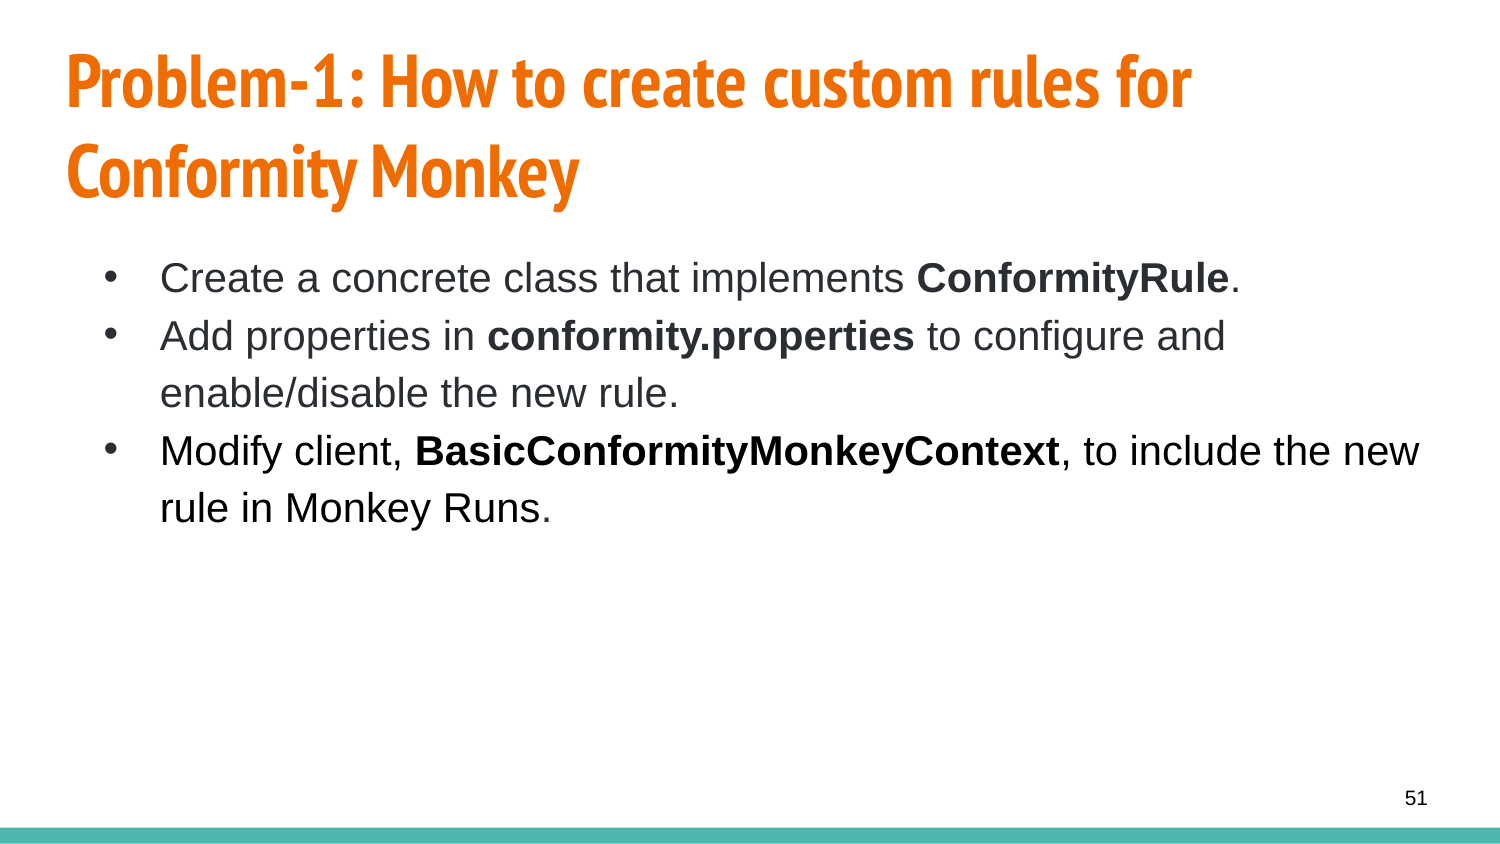

Problem-1: How to create custom rules for Conformity Monkey
Create a concrete class that implements ConformityRule.
Add properties in conformity.properties to configure and enable/disable the new rule.
Modify client, BasicConformityMonkeyContext, to include the new rule in Monkey Runs.

Violate the Open/Closed Principle
51